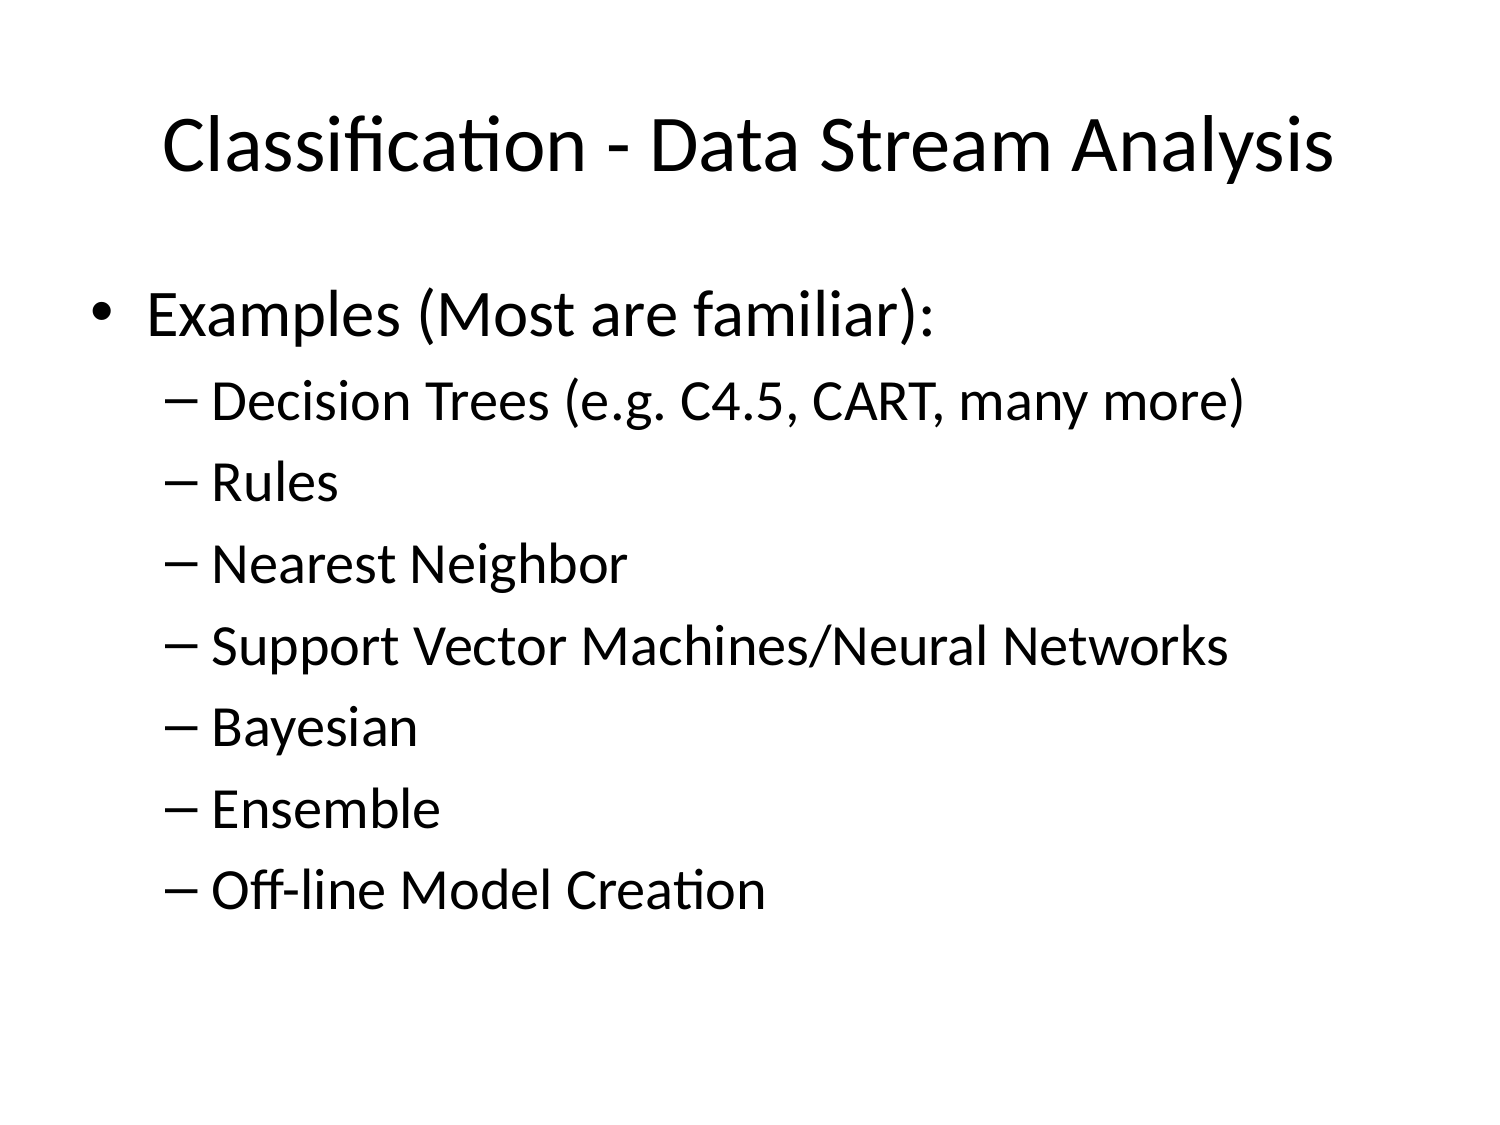

# Classification - Data Stream Analysis
Examples (Most are familiar):
Decision Trees (e.g. C4.5, CART, many more)
Rules
Nearest Neighbor
Support Vector Machines/Neural Networks
Bayesian
Ensemble
Off-line Model Creation